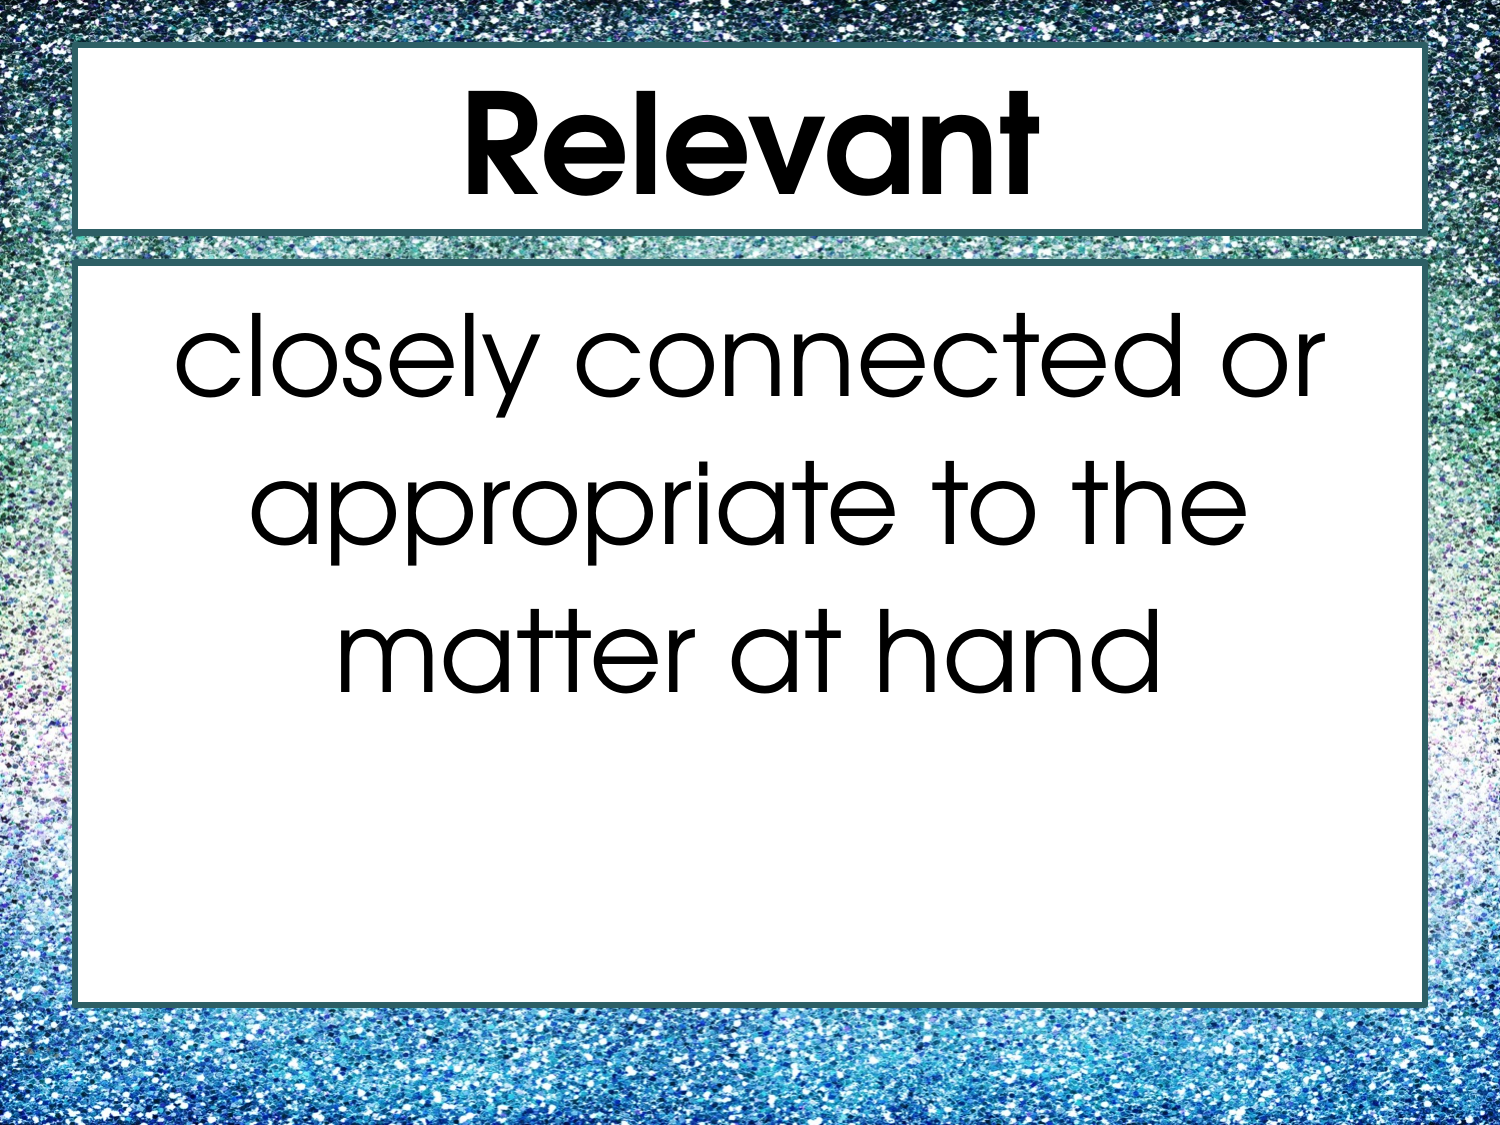

# Relevant
closely connected or appropriate to the matter at hand